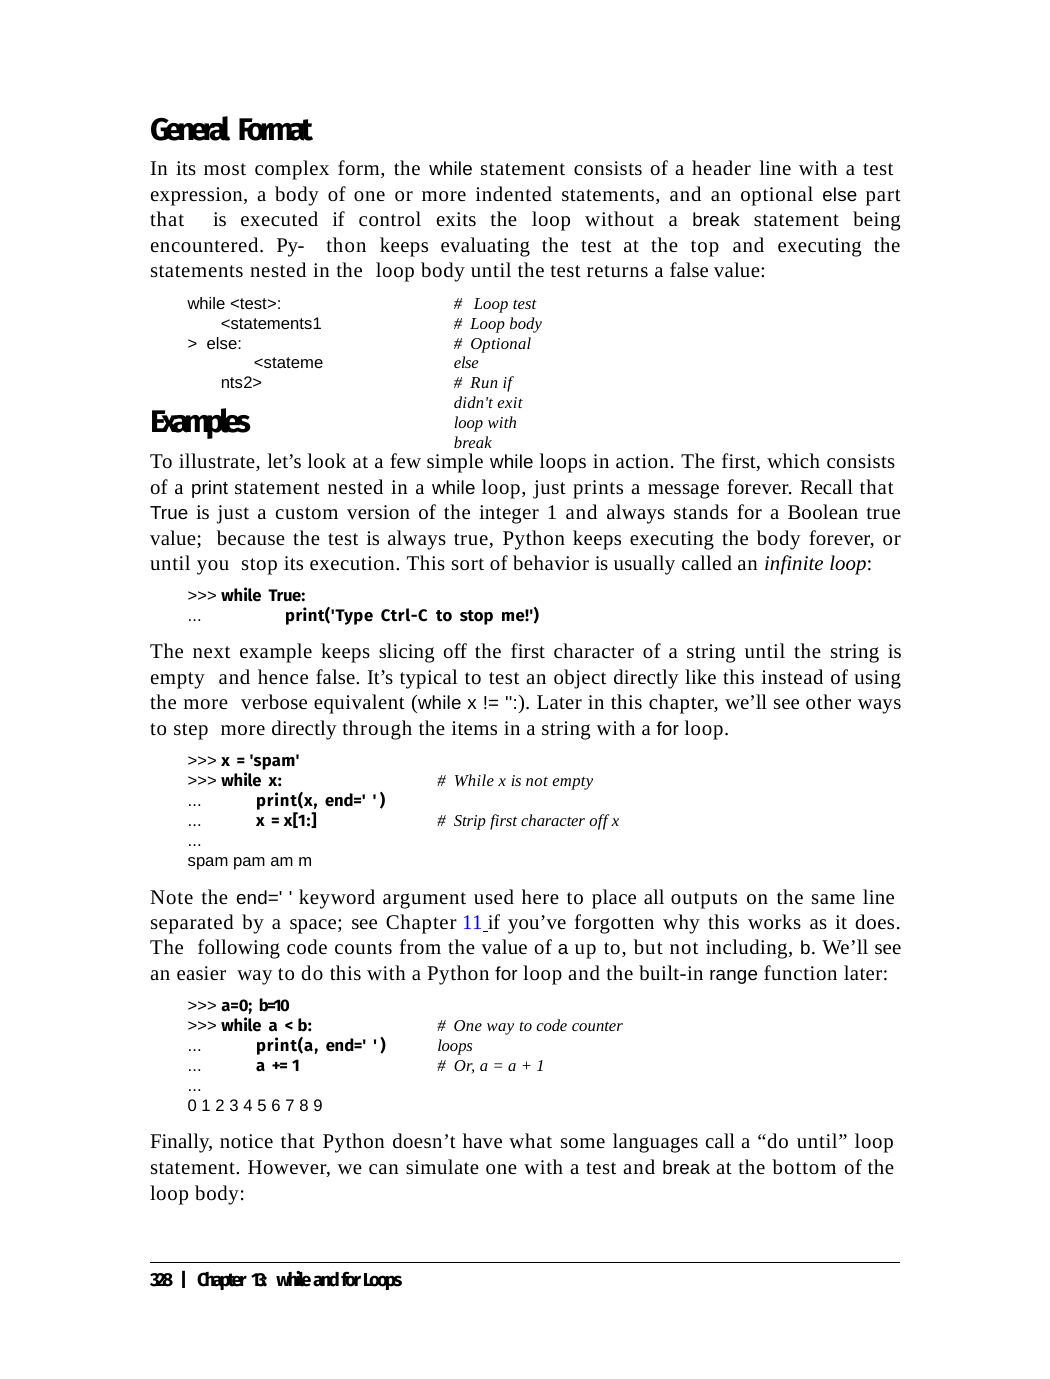

General Format
In its most complex form, the while statement consists of a header line with a test  expression, a body of one or more indented statements, and an optional else part that  is executed if control exits the loop without a break statement being encountered. Py-  thon keeps evaluating the test at the top and executing the statements nested in the  loop body until the test returns a false value:
while <test>:
<statements1>  else:
<statements2>
# Loop test  # Loop body
# Optional else
# Run if didn't exit loop with break
Examples
To illustrate, let’s look at a few simple while loops in action. The first, which consists  of a print statement nested in a while loop, just prints a message forever. Recall that  True is just a custom version of the integer 1 and always stands for a Boolean true value;  because the test is always true, Python keeps executing the body forever, or until you  stop its execution. This sort of behavior is usually called an infinite loop:
>>> while True:
...	print('Type Ctrl-C to stop me!')
The next example keeps slicing off the first character of a string until the string is empty  and hence false. It’s typical to test an object directly like this instead of using the more  verbose equivalent (while x != '':). Later in this chapter, we’ll see other ways to step  more directly through the items in a string with a for loop.
>>> x = 'spam'
>>> while x:
...	print(x, end=' ')
...	x = x[1:]
...
spam pam am m
# While x is not empty
# Strip first character off x
Note the end=' ' keyword argument used here to place all outputs on the same line  separated by a space; see Chapter 11 if you’ve forgotten why this works as it does. The  following code counts from the value of a up to, but not including, b. We’ll see an easier  way to do this with a Python for loop and the built-in range function later:
>>> a=0; b=10
>>> while a < b:
...	print(a, end=' ')
...	a += 1
...
0 1 2 3 4 5 6 7 8 9
# One way to code counter loops
# Or, a = a + 1
Finally, notice that Python doesn’t have what some languages call a “do until” loop  statement. However, we can simulate one with a test and break at the bottom of the  loop body:

328  |  Chapter 13:  while and for Loops